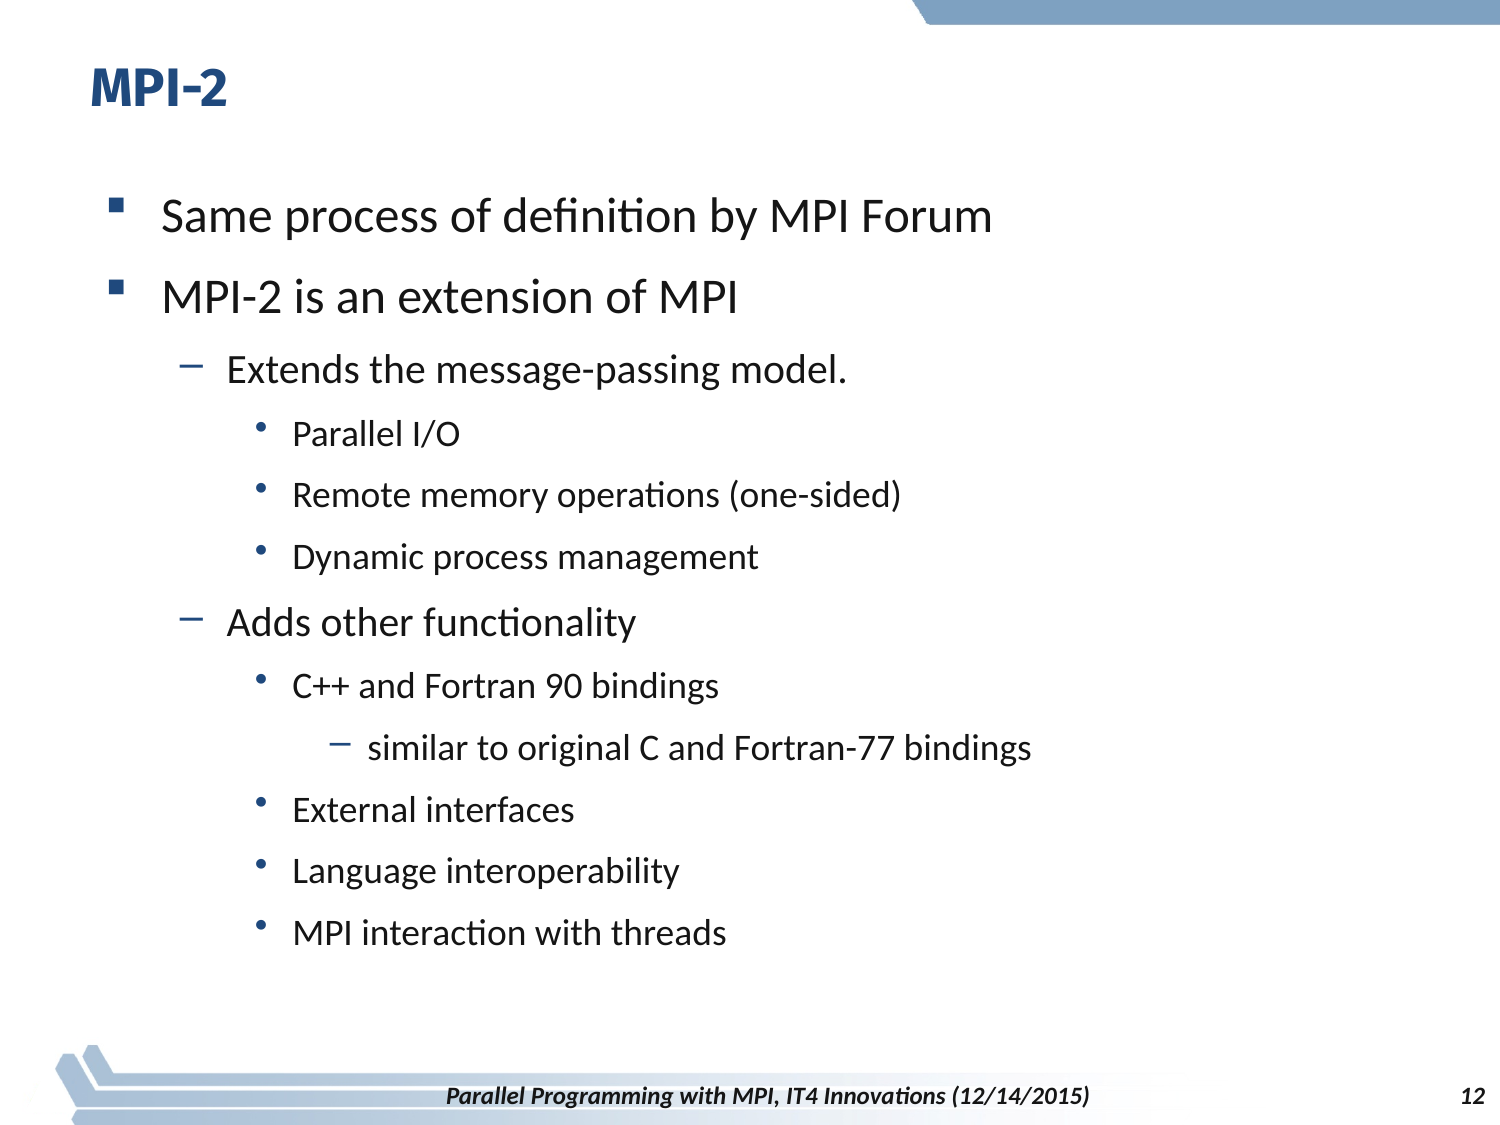

# MPI-2
Same process of definition by MPI Forum
MPI-2 is an extension of MPI
Extends the message-passing model.
Parallel I/O
Remote memory operations (one-sided)
Dynamic process management
Adds other functionality
C++ and Fortran 90 bindings
similar to original C and Fortran-77 bindings
External interfaces
Language interoperability
MPI interaction with threads
12
12
Parallel Programming with MPI, IT4 Innovations (12/14/2015)